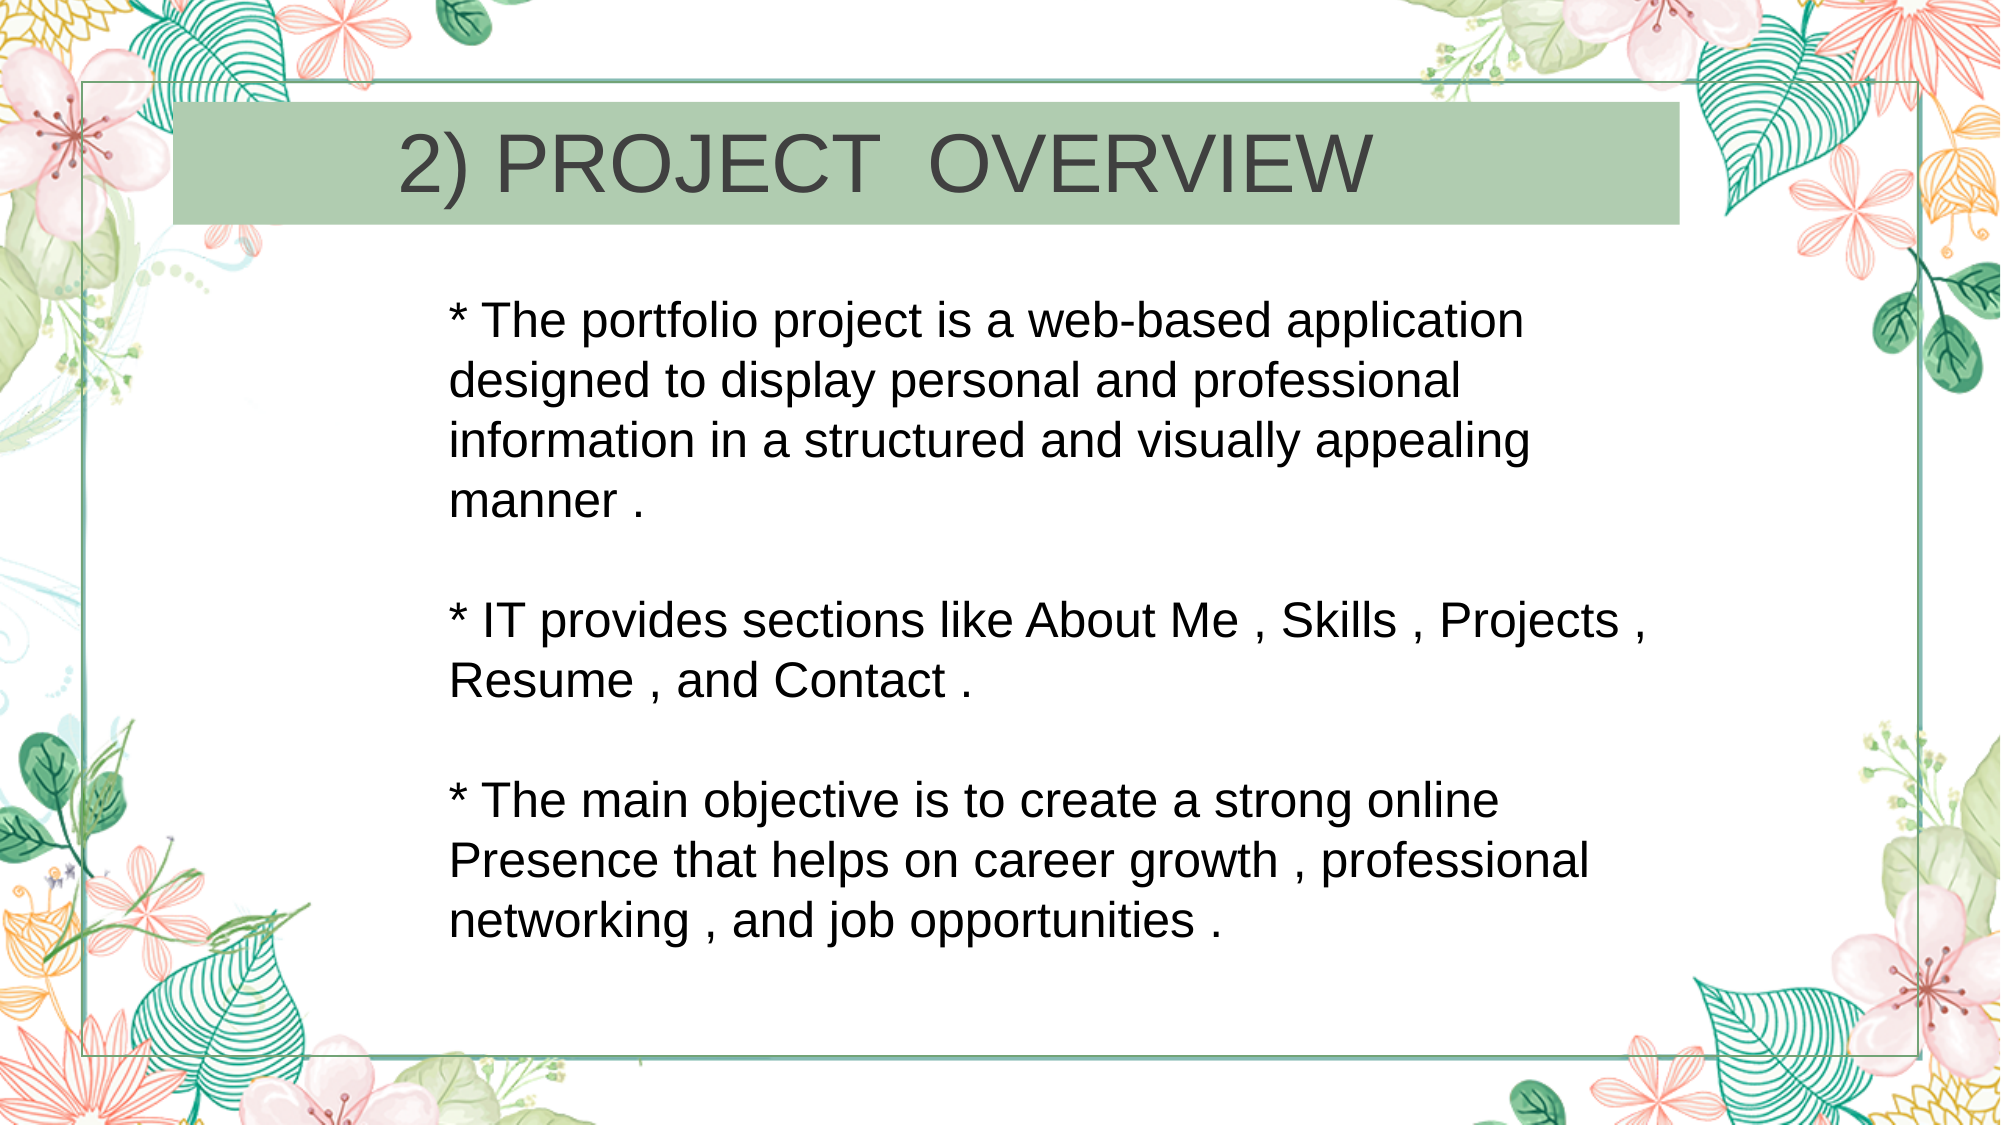

2) PROJECT  OVERVIEW

* The portfolio project is a web-based application designed to display personal and professional information in a structured and visually appealing manner .

* IT provides sections like About Me , Skills , Projects , Resume , and Contact .

* The main objective is to create a strong online Presence that helps on career growth , professional networking , and job opportunities .